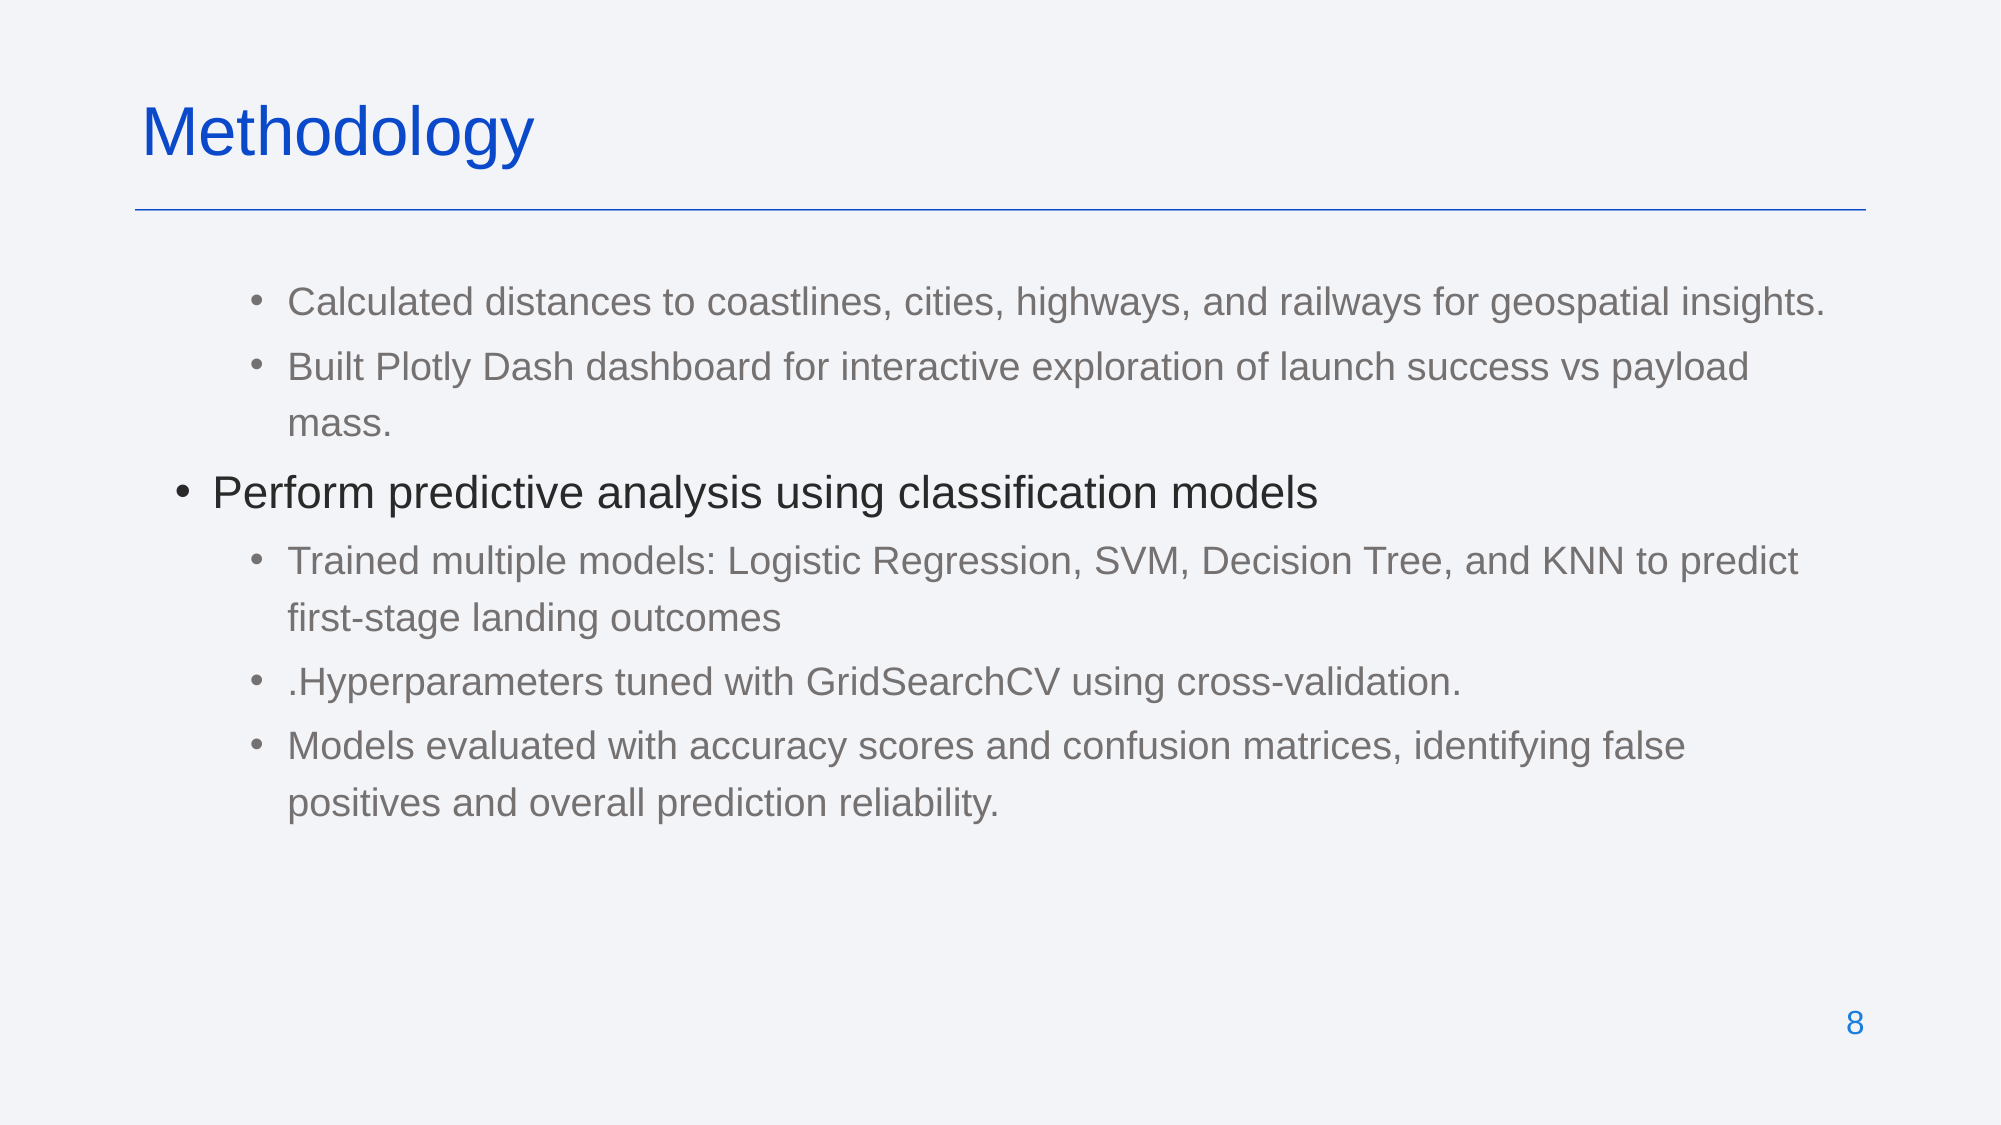

Methodology
Calculated distances to coastlines, cities, highways, and railways for geospatial insights.
Built Plotly Dash dashboard for interactive exploration of launch success vs payload mass.
Perform predictive analysis using classification models
Trained multiple models: Logistic Regression, SVM, Decision Tree, and KNN to predict first-stage landing outcomes
.Hyperparameters tuned with GridSearchCV using cross-validation.
Models evaluated with accuracy scores and confusion matrices, identifying false positives and overall prediction reliability.

8